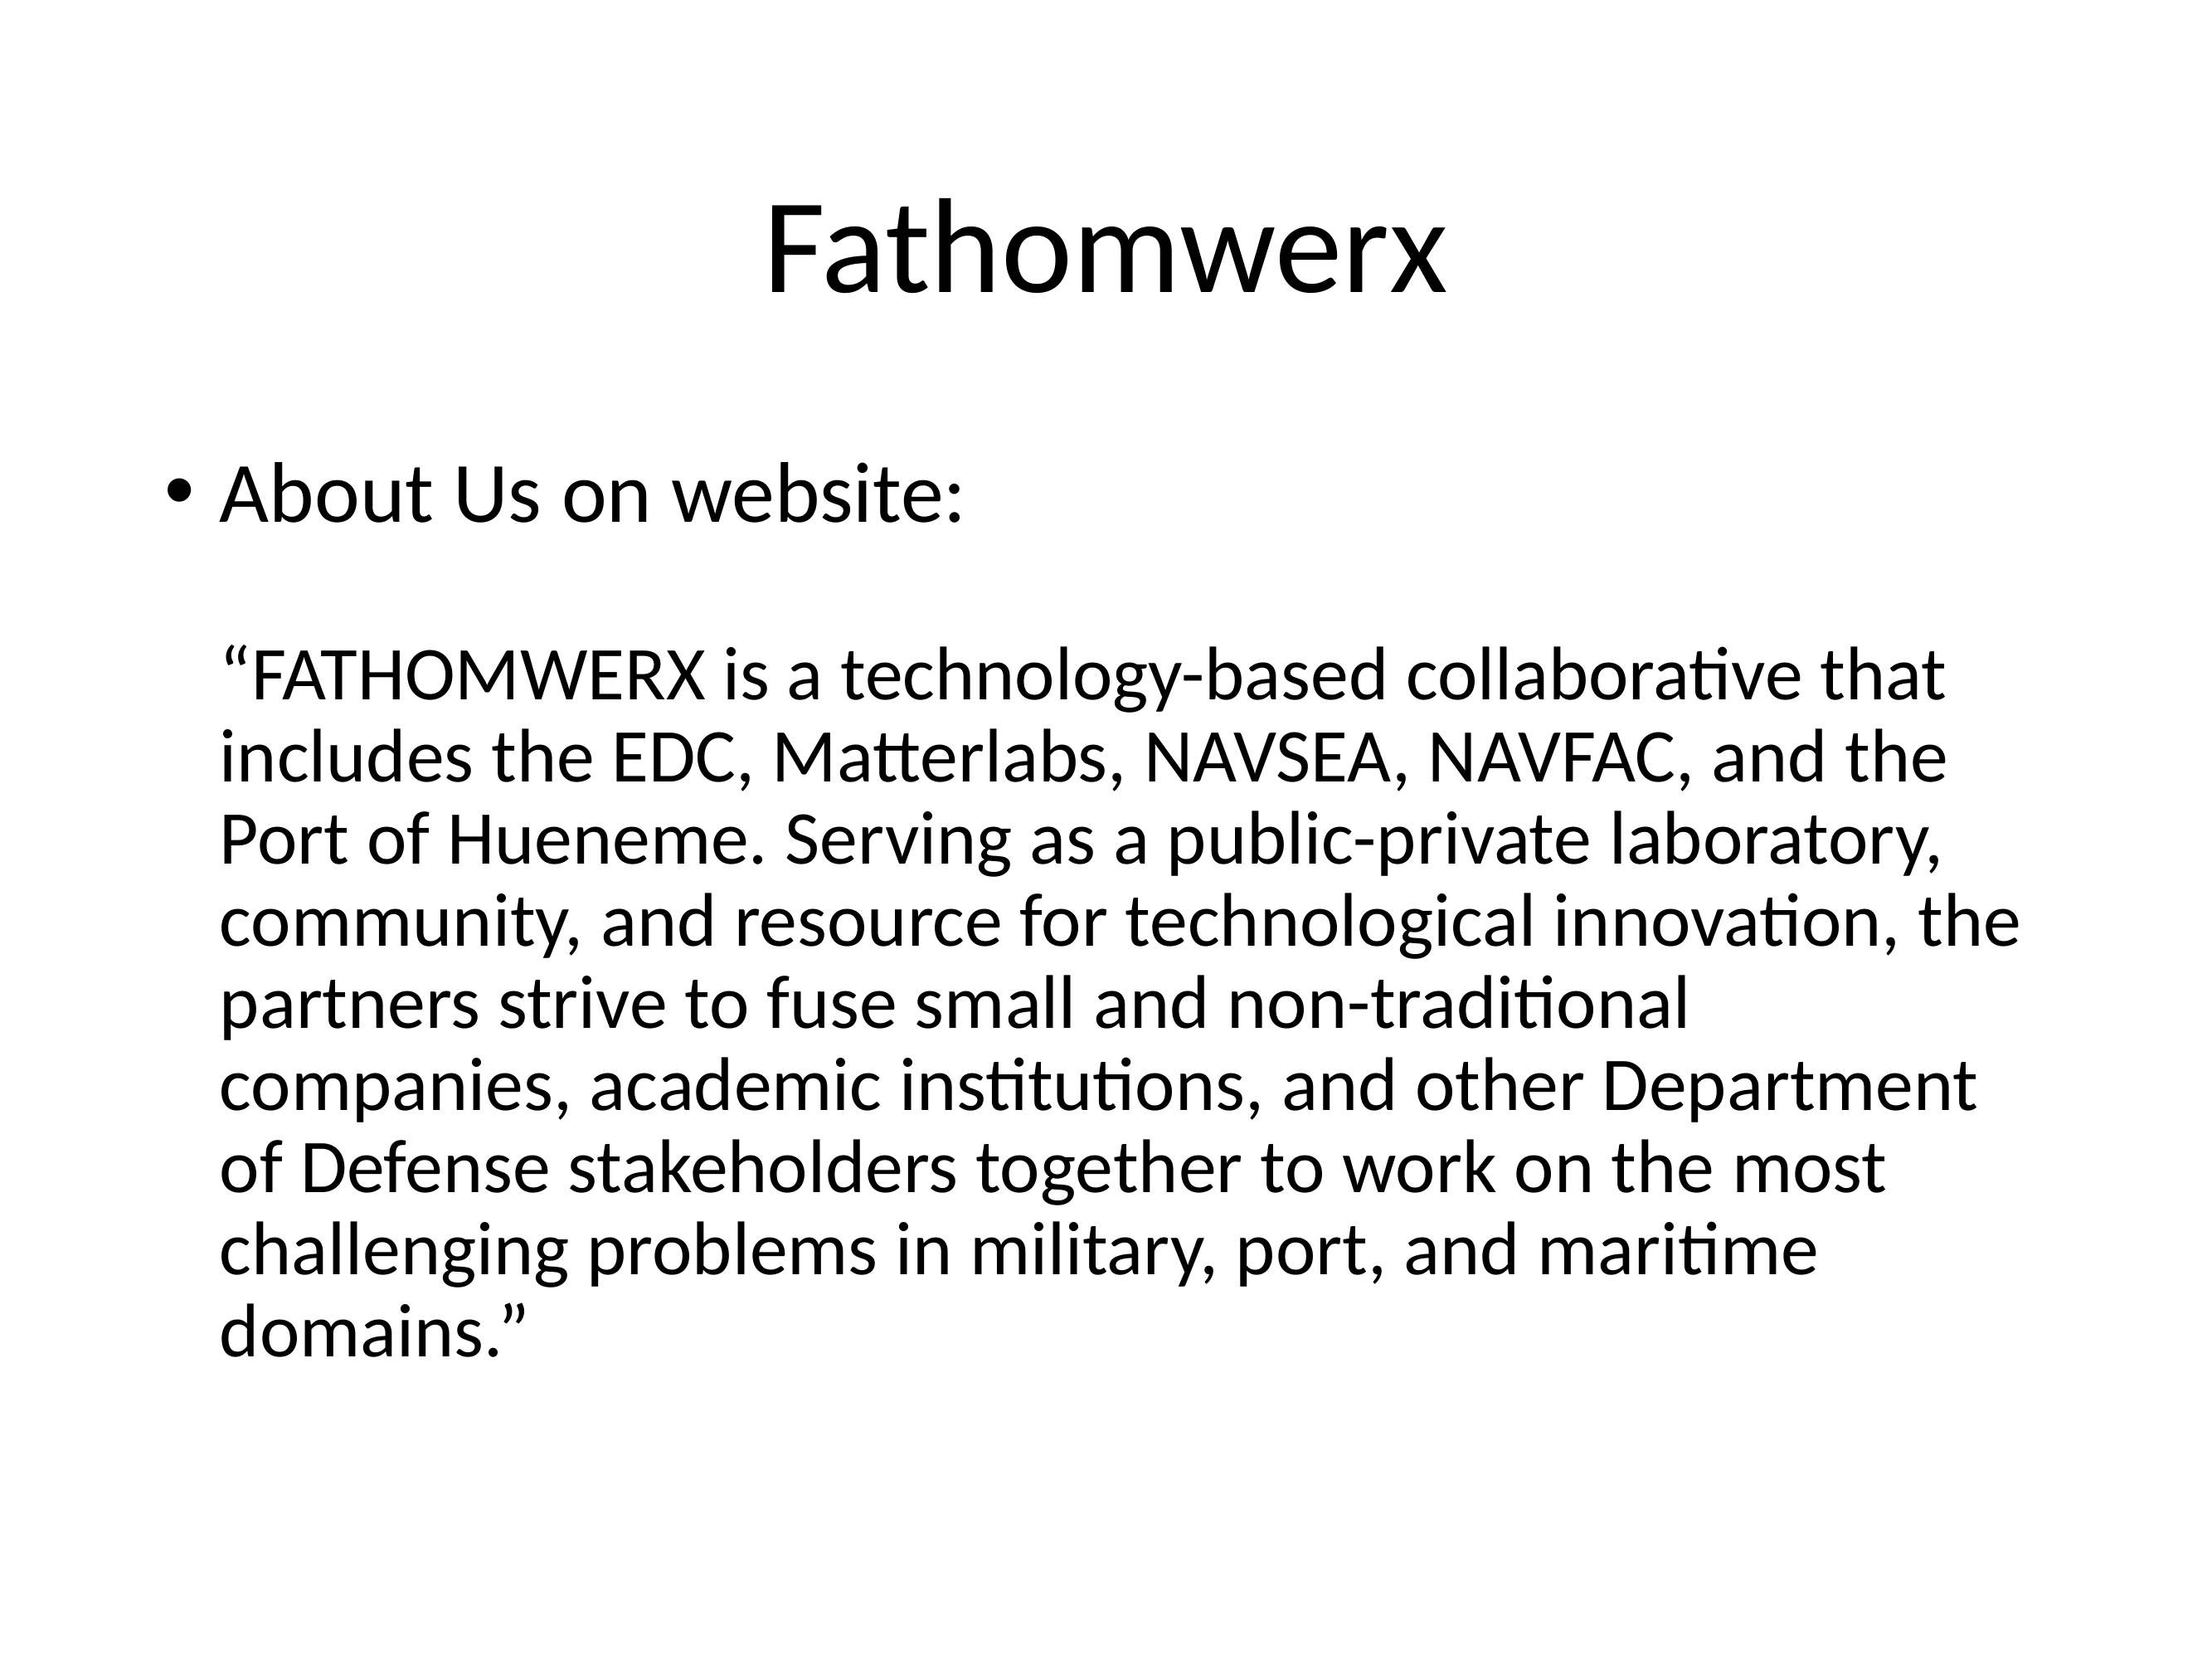

# Fathomwerx
About Us on website:
“FATHOMWERX is a technology-based collaborative that includes the EDC, Matterlabs, NAVSEA, NAVFAC, and the Port of Hueneme. Serving as a public-private laboratory, community, and resource for technological innovation, the partners strive to fuse small and non-traditional companies, academic institutions, and other Department of Defense stakeholders together to work on the most challenging problems in military, port, and maritime domains.”